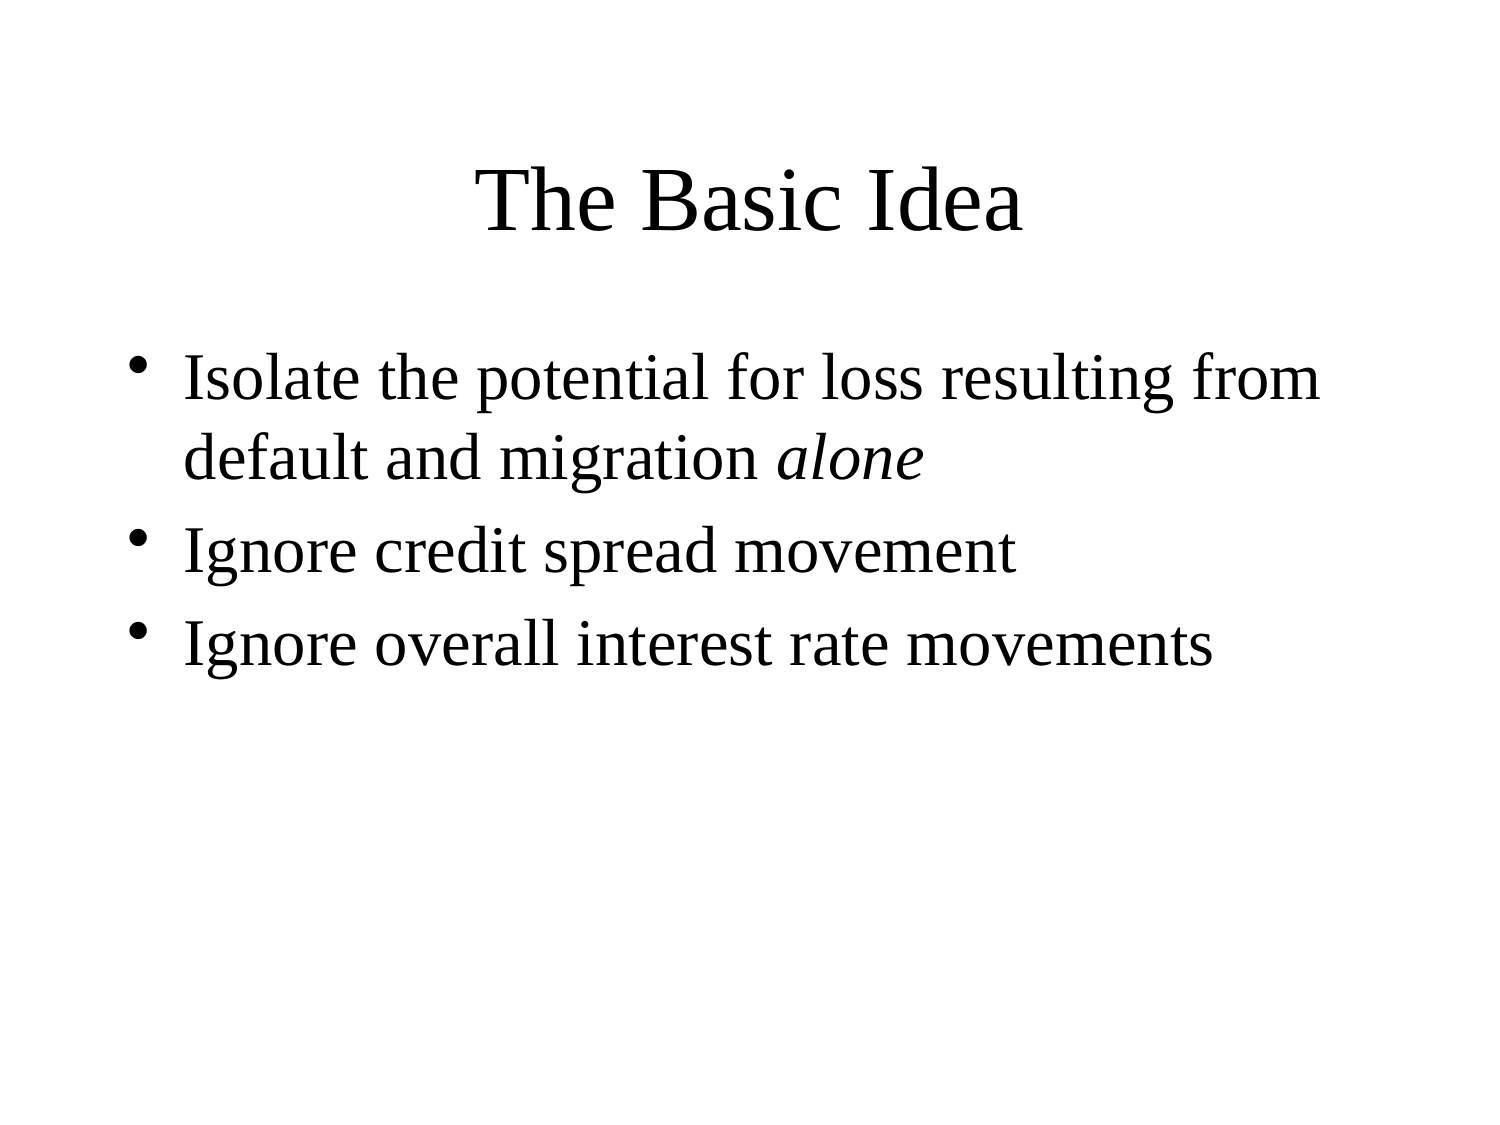

# The Basic Idea
Isolate the potential for loss resulting from default and migration alone
Ignore credit spread movement
Ignore overall interest rate movements